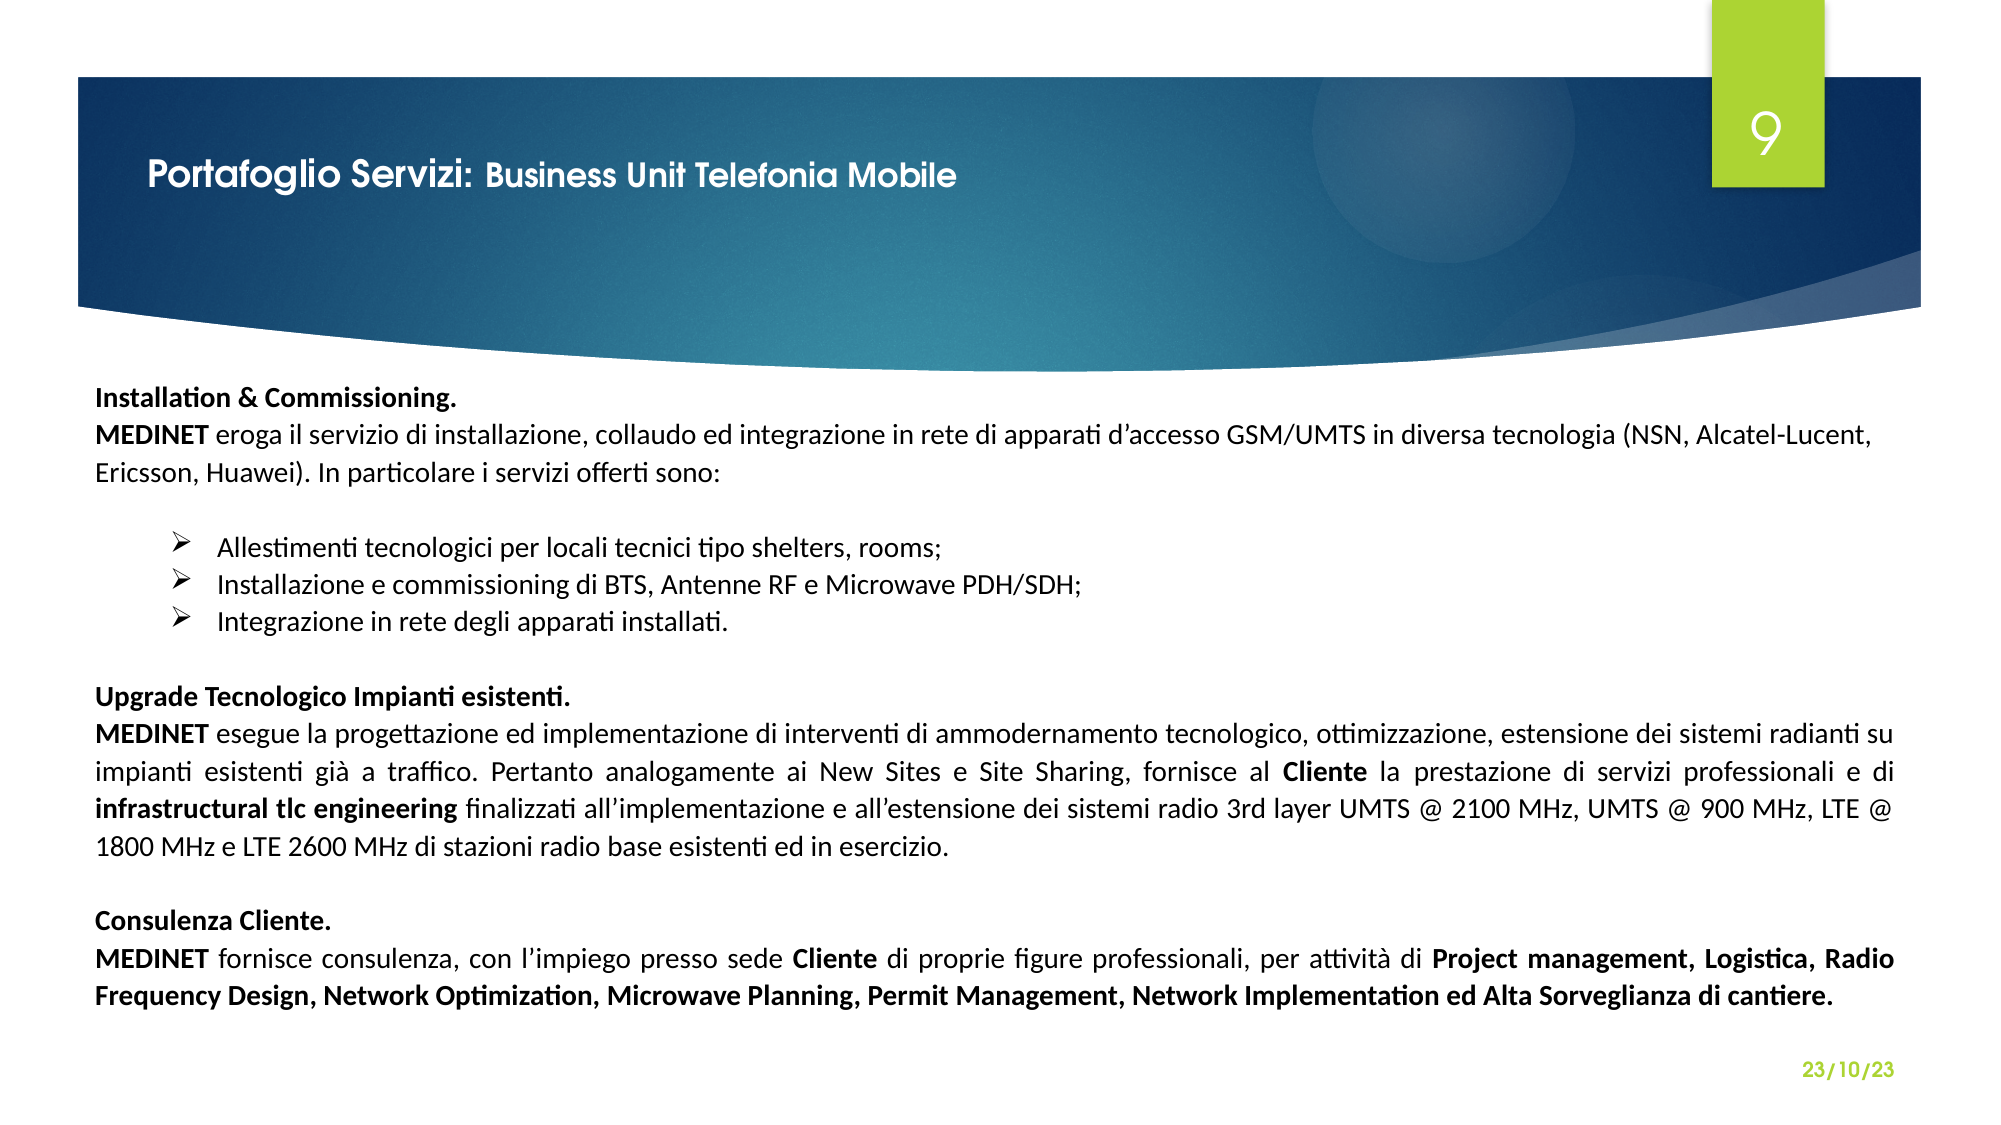

9
Portafoglio Servizi: Business Unit Telefonia Mobile
Installation & Commissioning.
MEDINET eroga il servizio di installazione, collaudo ed integrazione in rete di apparati d’accesso GSM/UMTS in diversa tecnologia (NSN, Alcatel-Lucent, Ericsson, Huawei). In particolare i servizi offerti sono:

Allestimenti tecnologici per locali tecnici tipo shelters, rooms;
Installazione e commissioning di BTS, Antenne RF e Microwave PDH/SDH;
Integrazione in rete degli apparati installati.

Upgrade Tecnologico Impianti esistenti.
MEDINET esegue la progettazione ed implementazione di interventi di ammodernamento tecnologico, ottimizzazione, estensione dei sistemi radianti su impianti esistenti già a traffico. Pertanto analogamente ai New Sites e Site Sharing, fornisce al Cliente la prestazione di servizi professionali e di infrastructural tlc engineering finalizzati all’implementazione e all’estensione dei sistemi radio 3rd layer UMTS @ 2100 MHz, UMTS @ 900 MHz, LTE @ 1800 MHz e LTE 2600 MHz di stazioni radio base esistenti ed in esercizio.

Consulenza Cliente.
MEDINET fornisce consulenza, con l’impiego presso sede Cliente di proprie figure professionali, per attività di Project management, Logistica, Radio Frequency Design, Network Optimization, Microwave Planning, Permit Management, Network Implementation ed Alta Sorveglianza di cantiere.
23/10/23